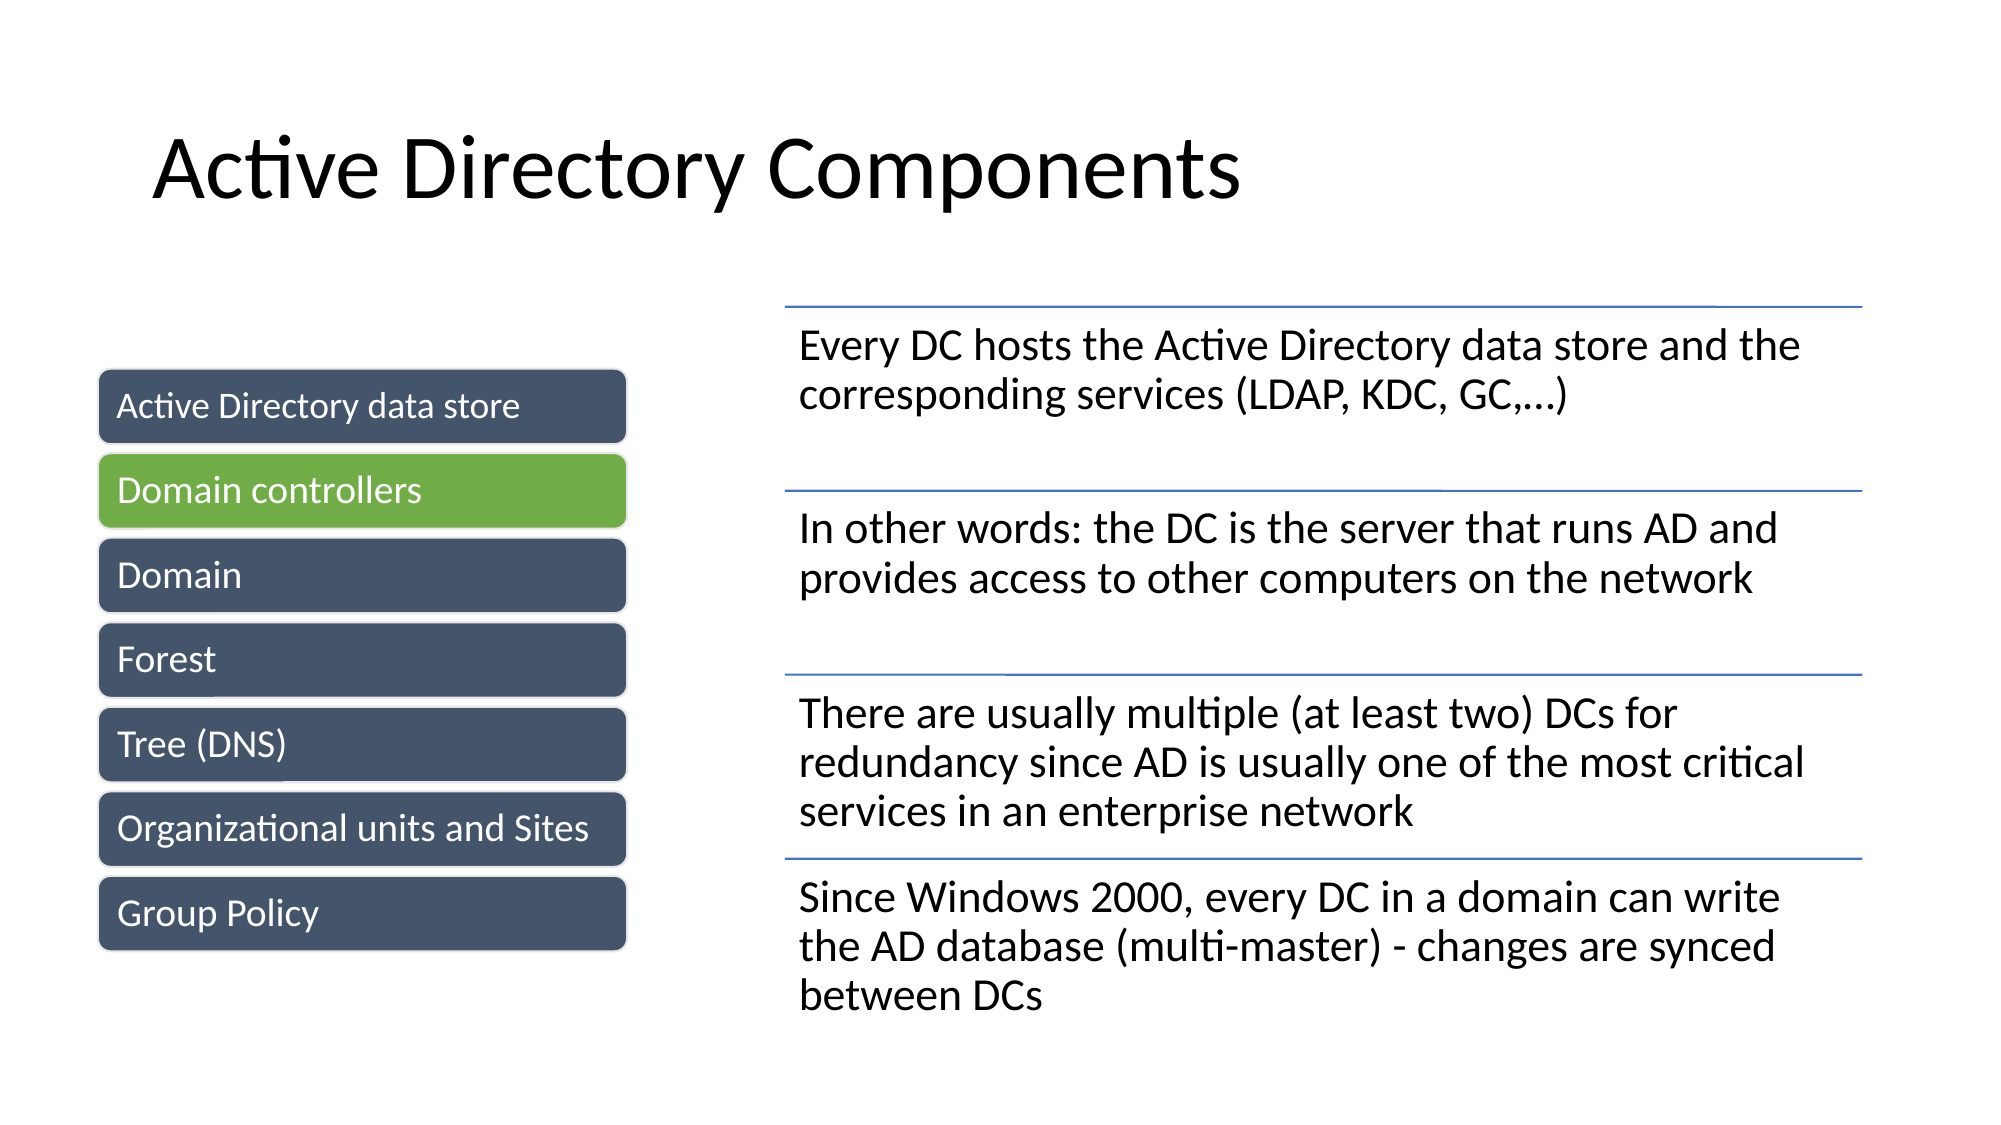

# Active Directory Components
Active Directory data store
Domain controllers
Domain
Forest
Tree (DNS)
Organizational units and Sites
Group Policy
Every DC hosts the Active Directory data store and the corresponding services (LDAP, KDC, GC,…)
In other words: the DC is the server that runs AD and provides access to other computers on the network
There are usually multiple (at least two) DCs for redundancy since AD is usually one of the most critical services in an enterprise network
Since Windows 2000, every DC in a domain can write the AD database (multi-master) - changes are synced between DCs